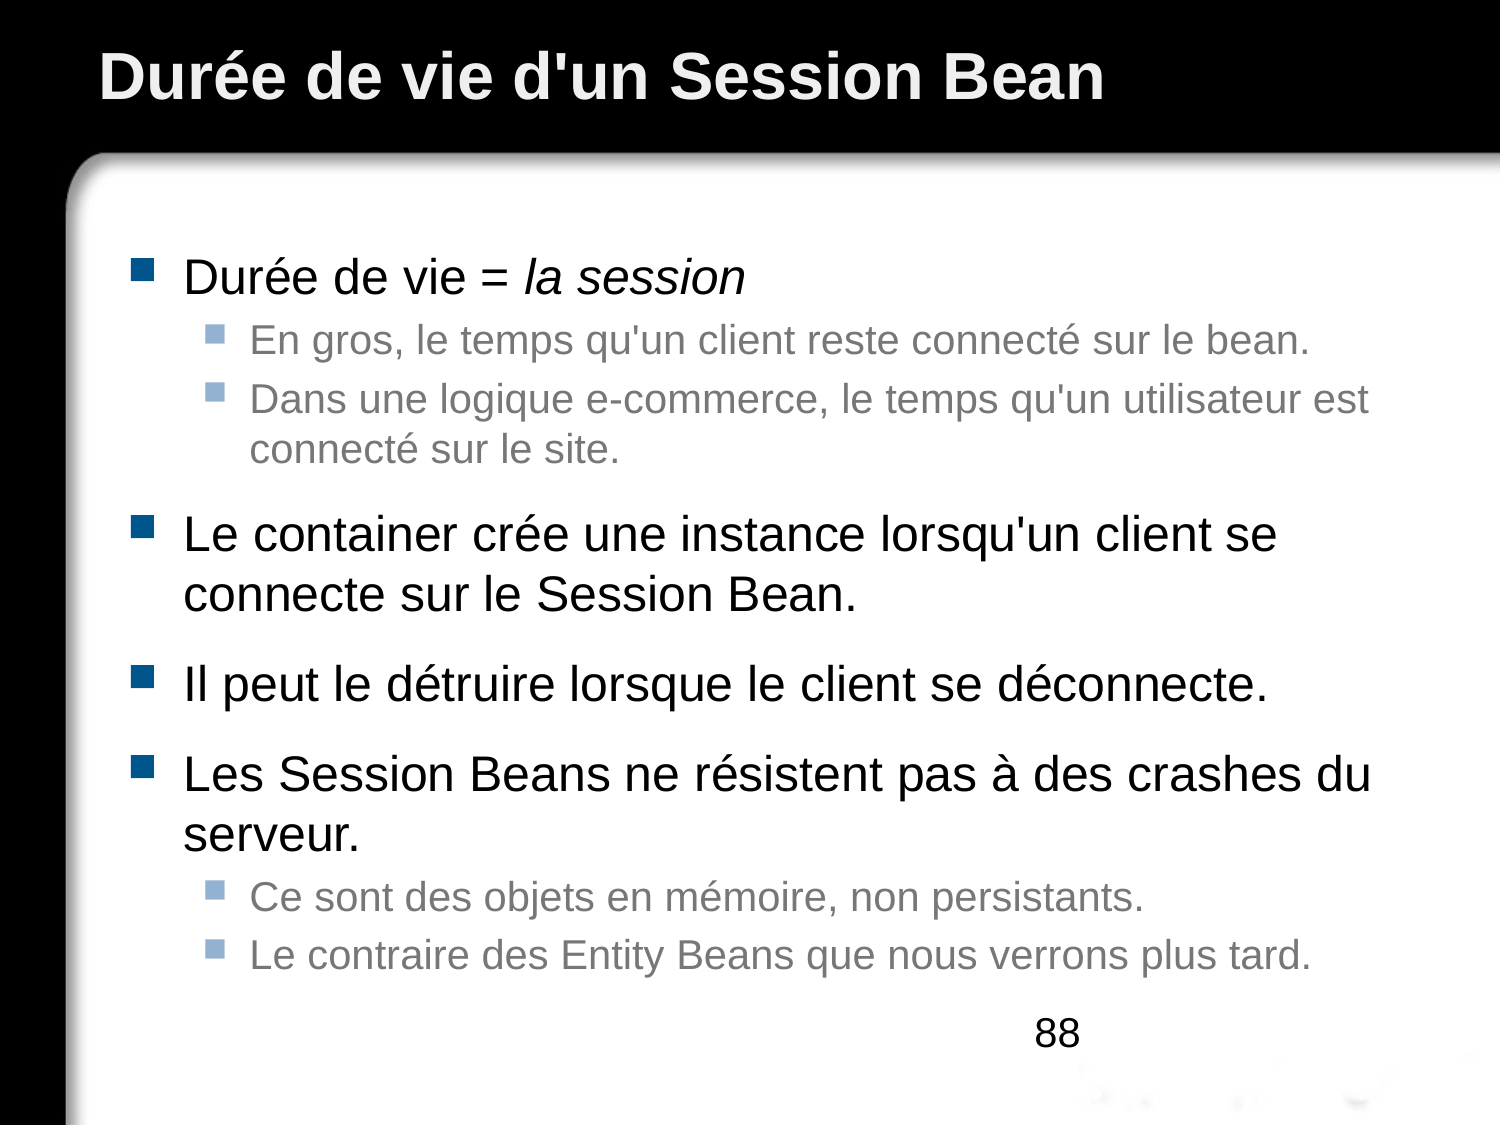

# Durée de vie d'un Session Bean
Durée de vie = la session
En gros, le temps qu'un client reste connecté sur le bean.
Dans une logique e-commerce, le temps qu'un utilisateur est connecté sur le site.
Le container crée une instance lorsqu'un client se connecte sur le Session Bean.
Il peut le détruire lorsque le client se déconnecte.
Les Session Beans ne résistent pas à des crashes du serveur.
Ce sont des objets en mémoire, non persistants.
Le contraire des Entity Beans que nous verrons plus tard.